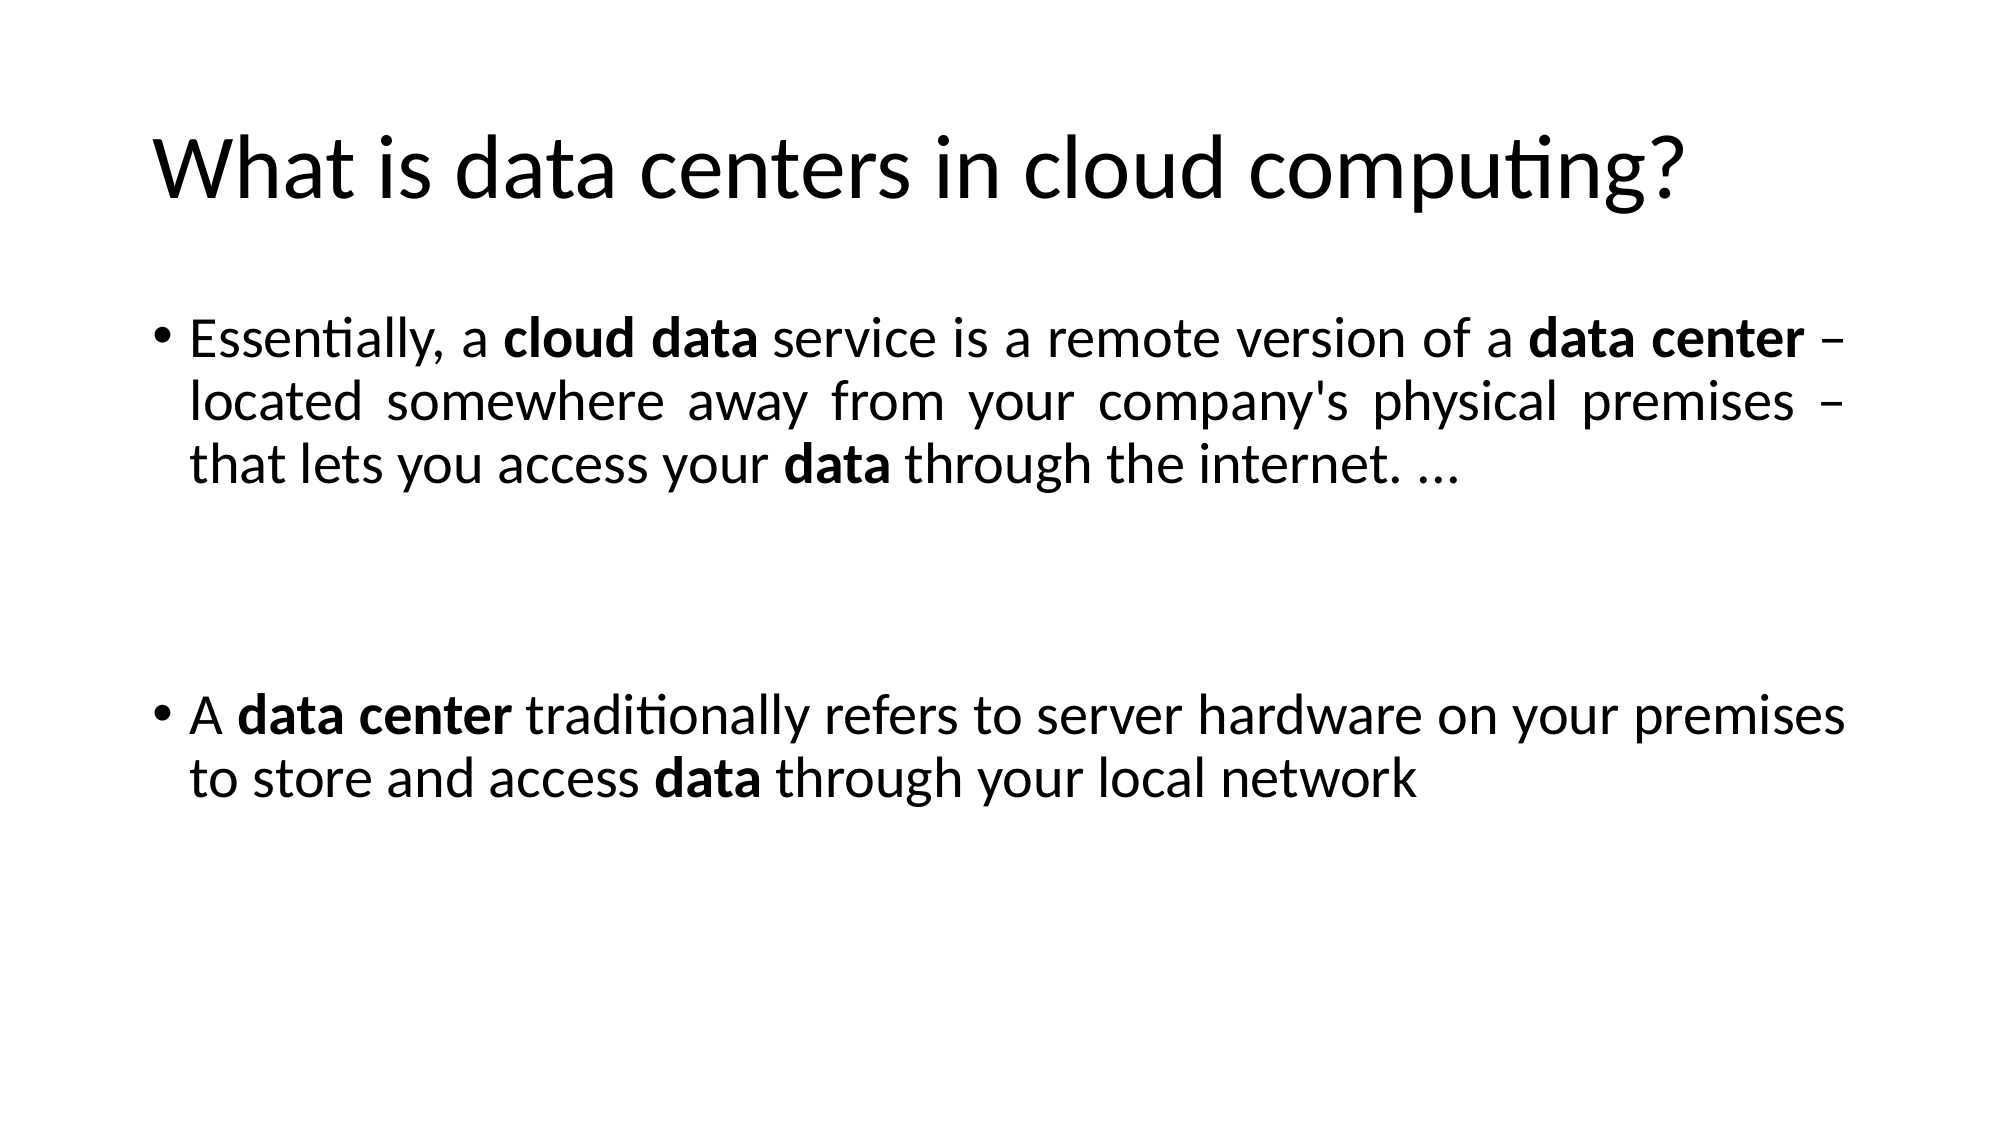

# What is data centers in cloud computing?
Essentially, a cloud data service is a remote version of a data center – located somewhere away from your company's physical premises – that lets you access your data through the internet. ...

A data center traditionally refers to server hardware on your premises to store and access data through your local network